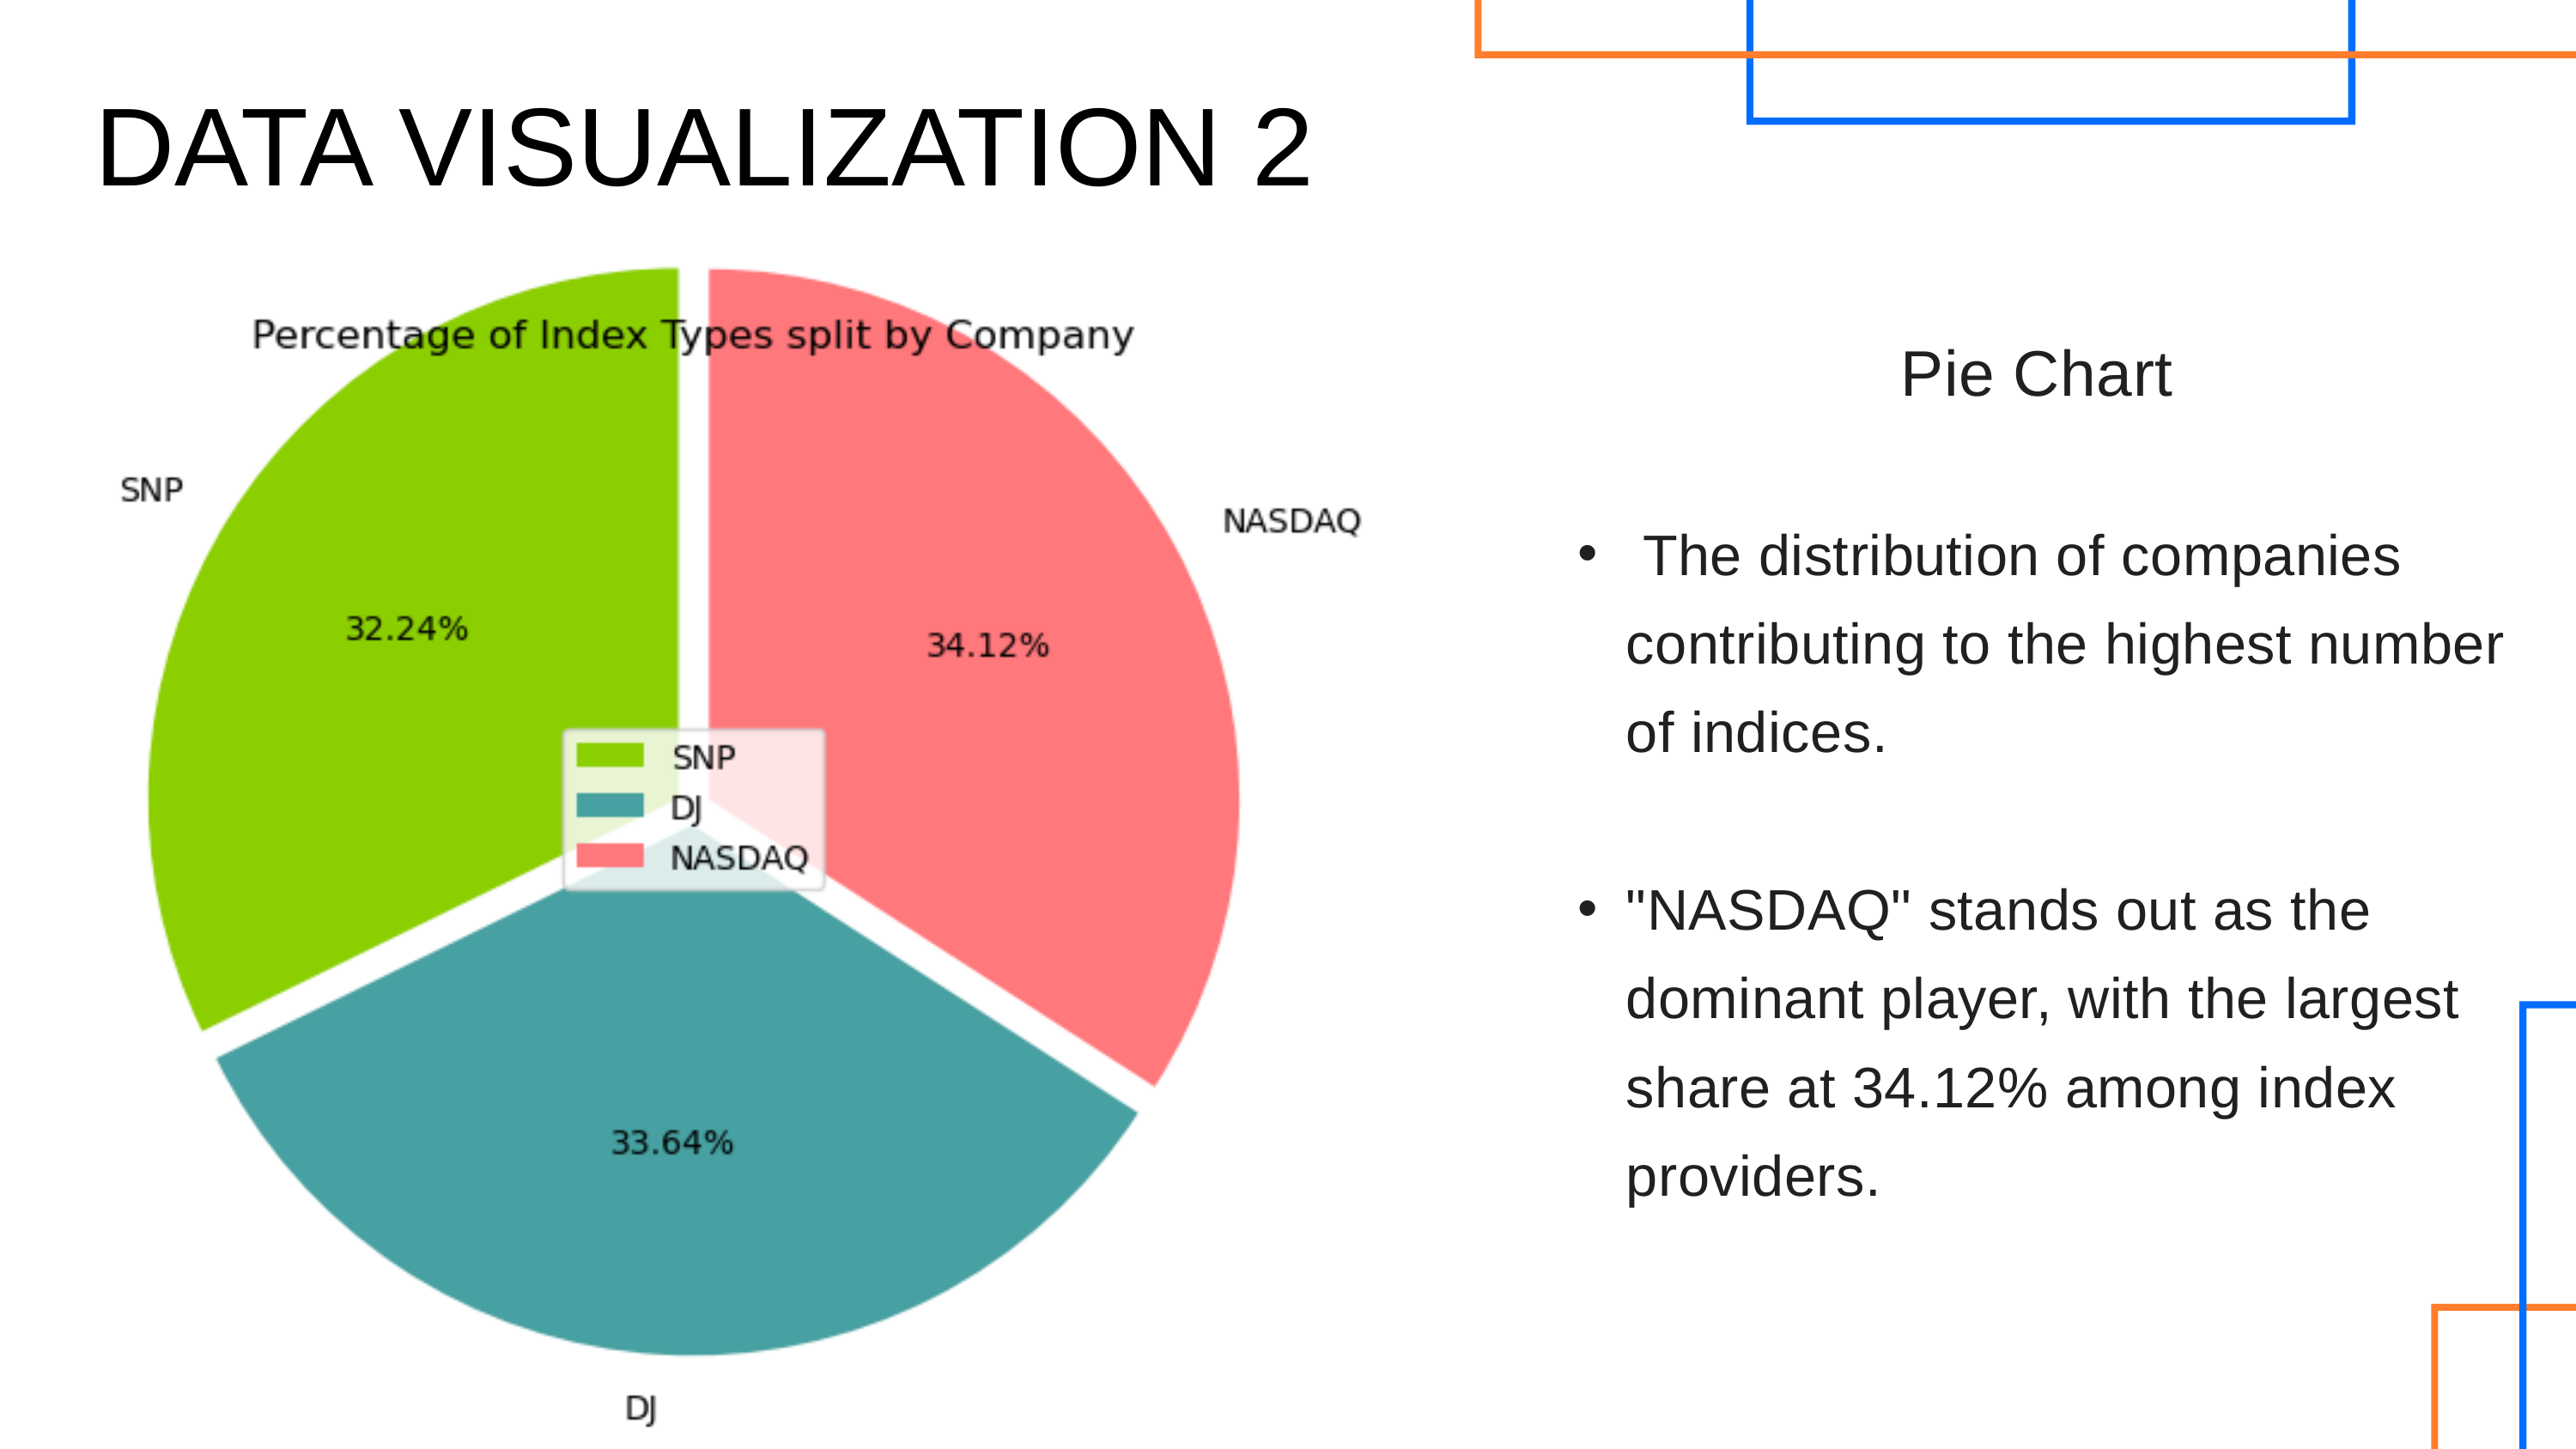

DATA VISUALIZATION 2

Pie Chart

 The distribution of companies contributing to the highest number of indices.

"NASDAQ" stands out as the dominant player, with the largest share at 34.12% among index providers.